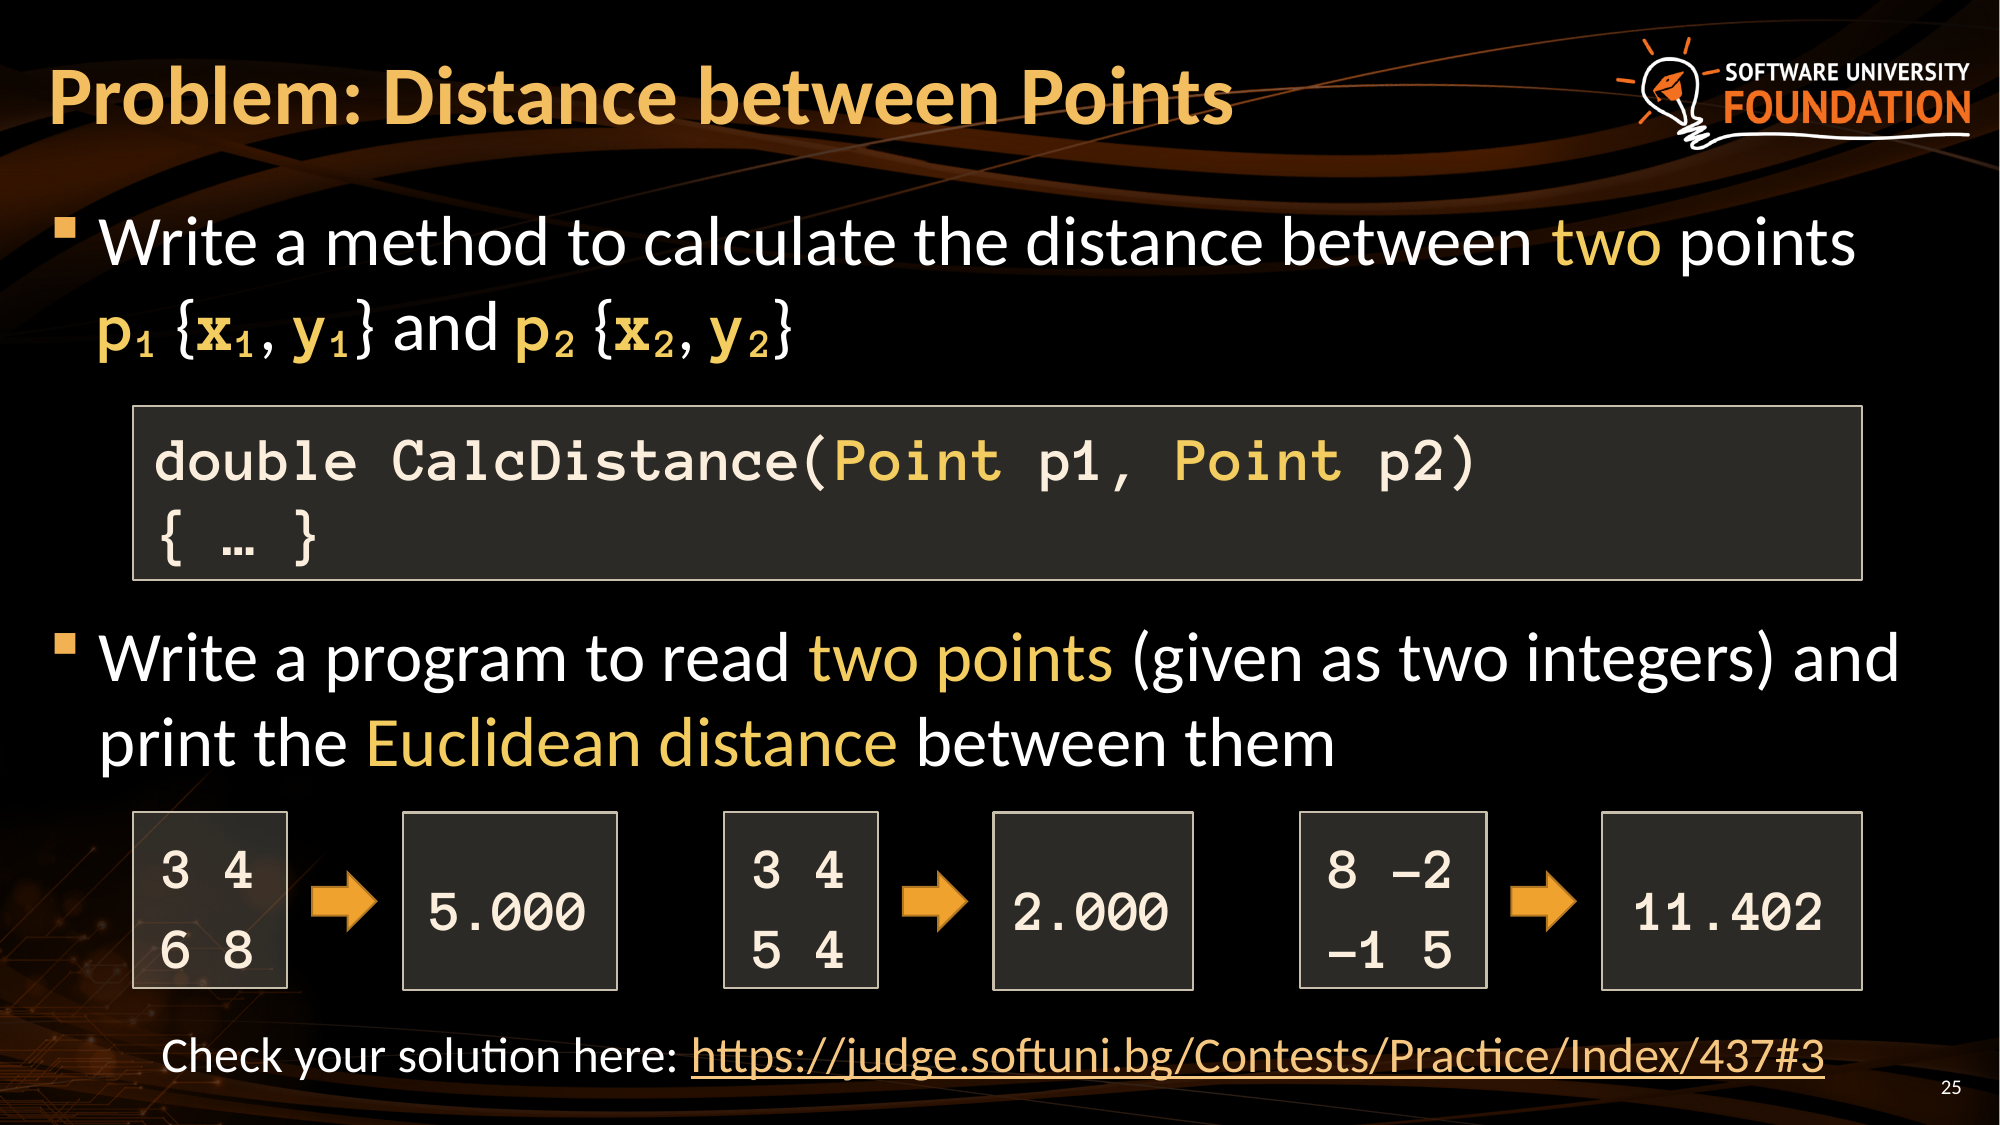

# Problem: Distance between Points
Write a method to calculate the distance between two points
p1 {x1, y1} and p2 {x2, y2}

Write a program to read two points (given as two integers) and print the Euclidean distance between them
double CalcDistance(Point p1, Point p2)
{ … }
3 4
6 8
5.000
3 4
5 4
2.000
8 -2
-1 5
11.402

Check your solution here: https://judge.softuni.bg/Contests/Practice/Index/437#3
25